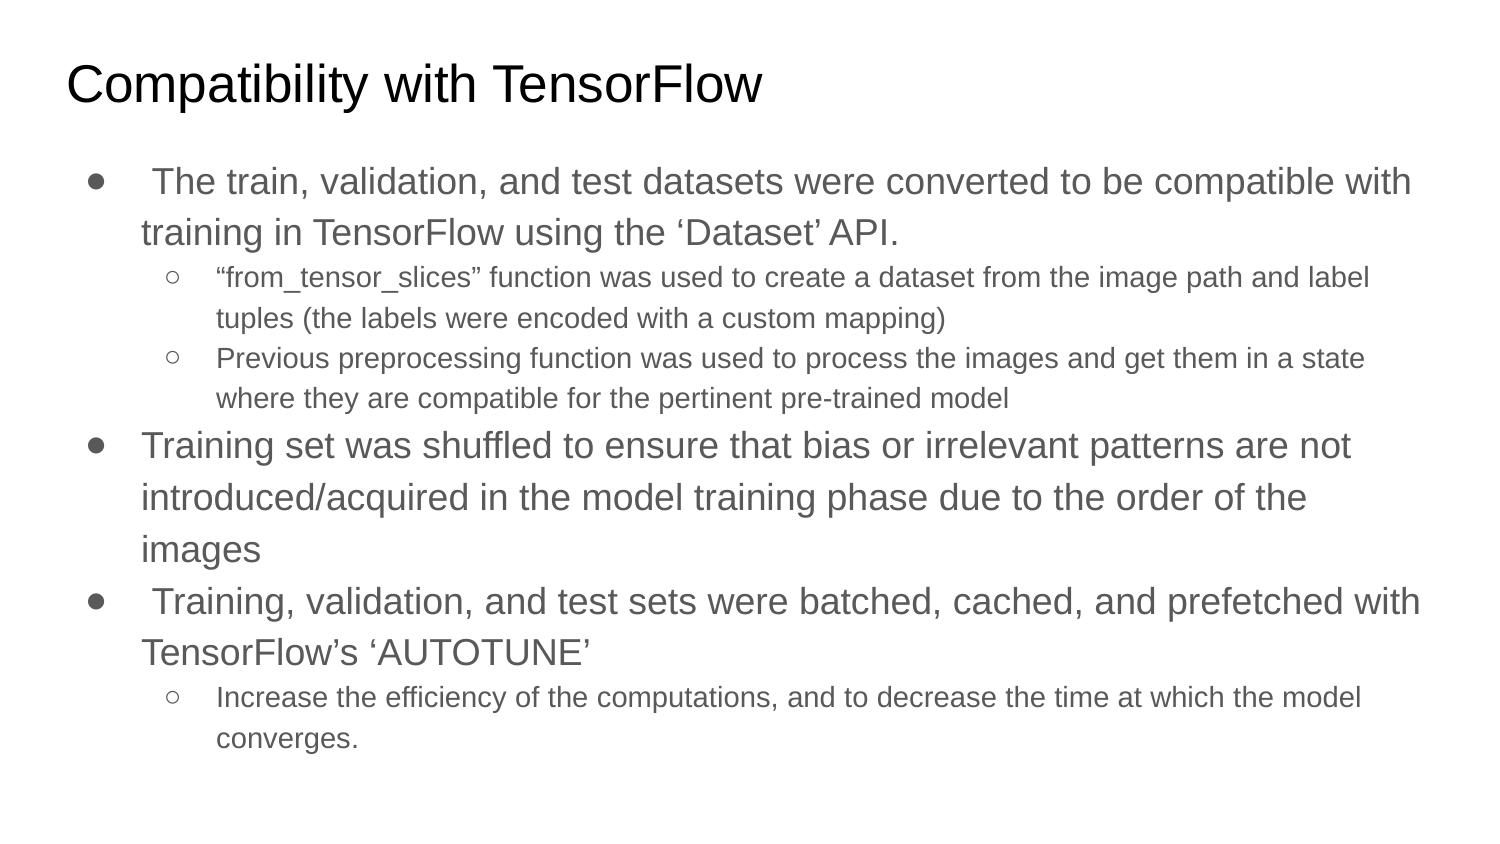

# Compatibility with TensorFlow
 The train, validation, and test datasets were converted to be compatible with training in TensorFlow using the ‘Dataset’ API.
“from_tensor_slices” function was used to create a dataset from the image path and label tuples (the labels were encoded with a custom mapping)
Previous preprocessing function was used to process the images and get them in a state where they are compatible for the pertinent pre-trained model
Training set was shuffled to ensure that bias or irrelevant patterns are not introduced/acquired in the model training phase due to the order of the images
 Training, validation, and test sets were batched, cached, and prefetched with TensorFlow’s ‘AUTOTUNE’
Increase the efficiency of the computations, and to decrease the time at which the model converges.